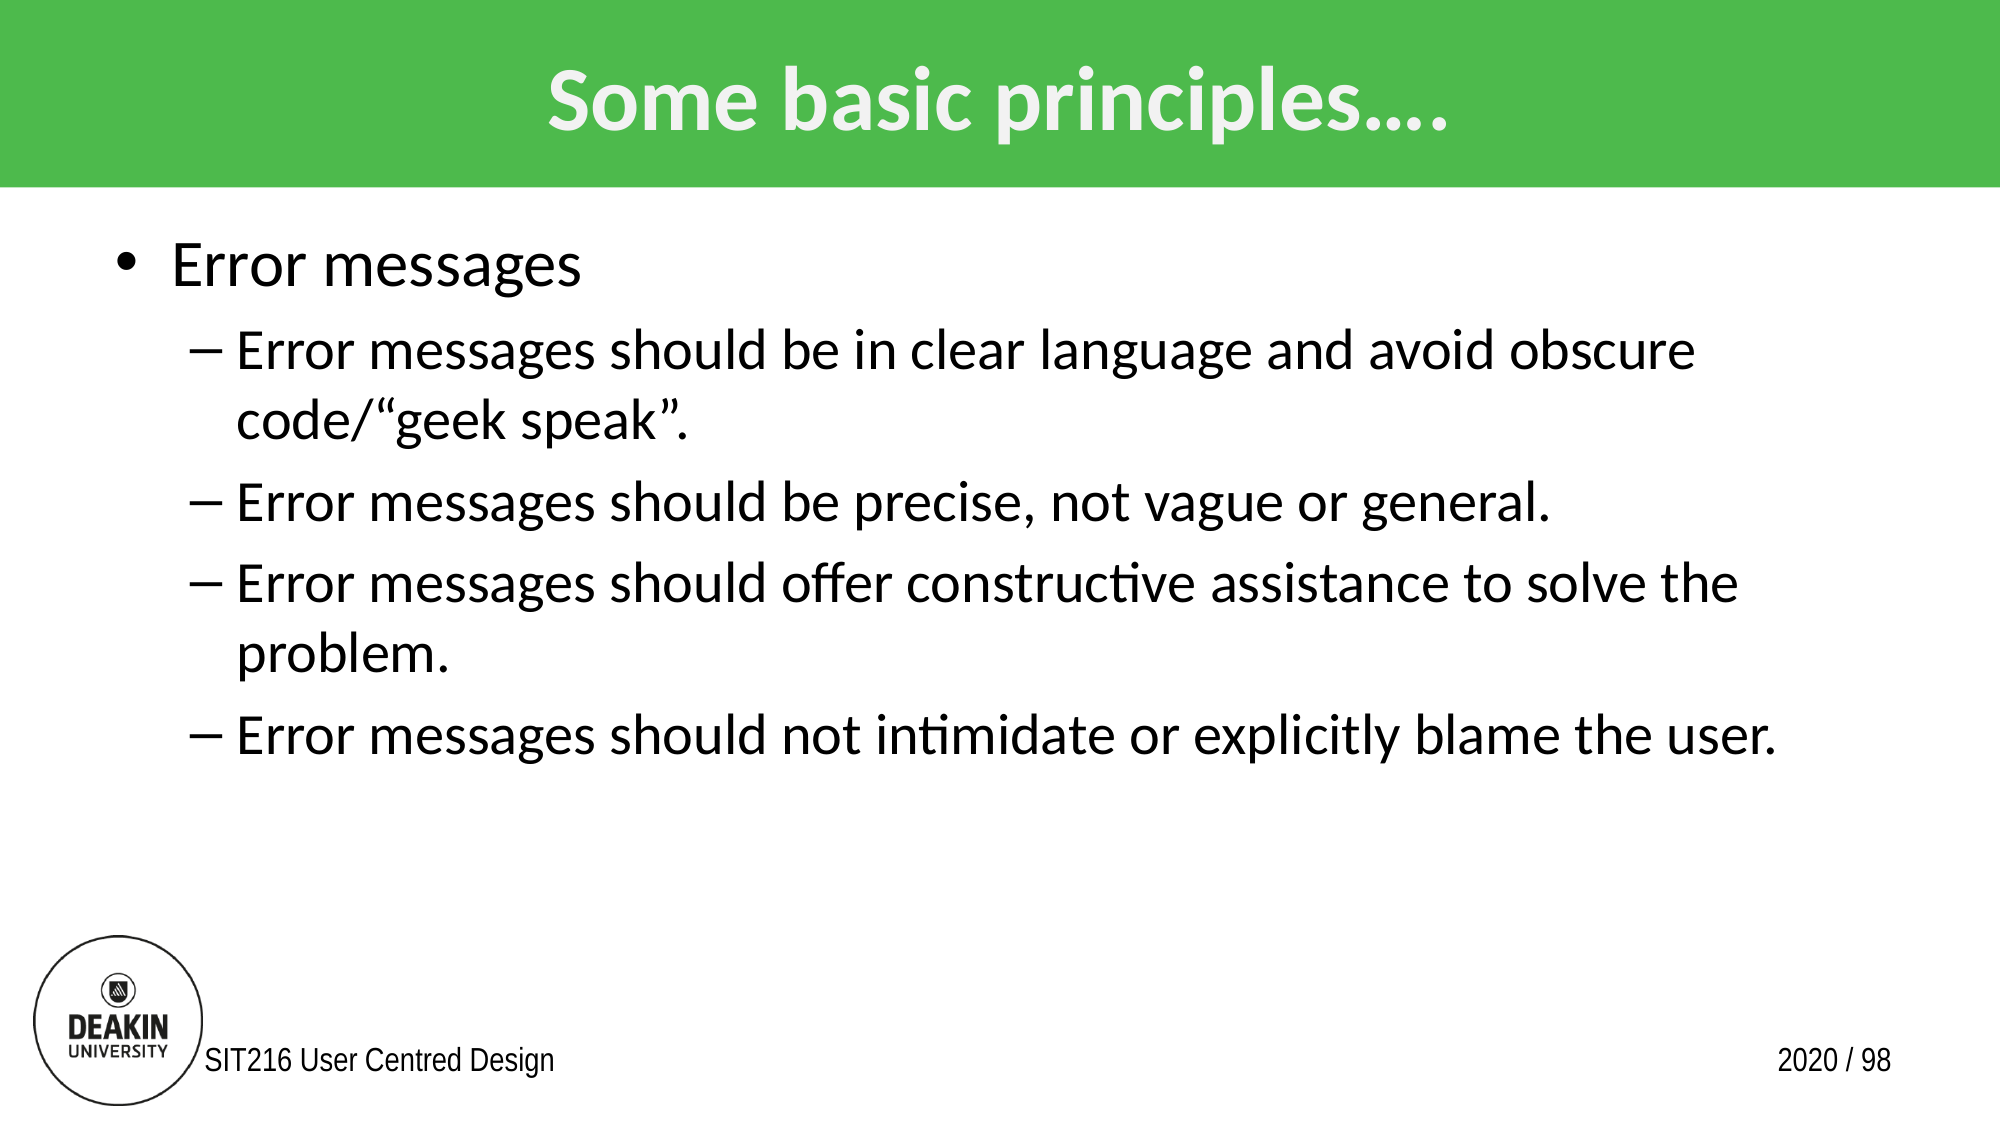

# Some basic principles….
Error messages
Error messages should be in clear language and avoid obscure code/“geek speak”.
Error messages should be precise, not vague or general.
Error messages should offer constructive assistance to solve the problem.
Error messages should not intimidate or explicitly blame the user.